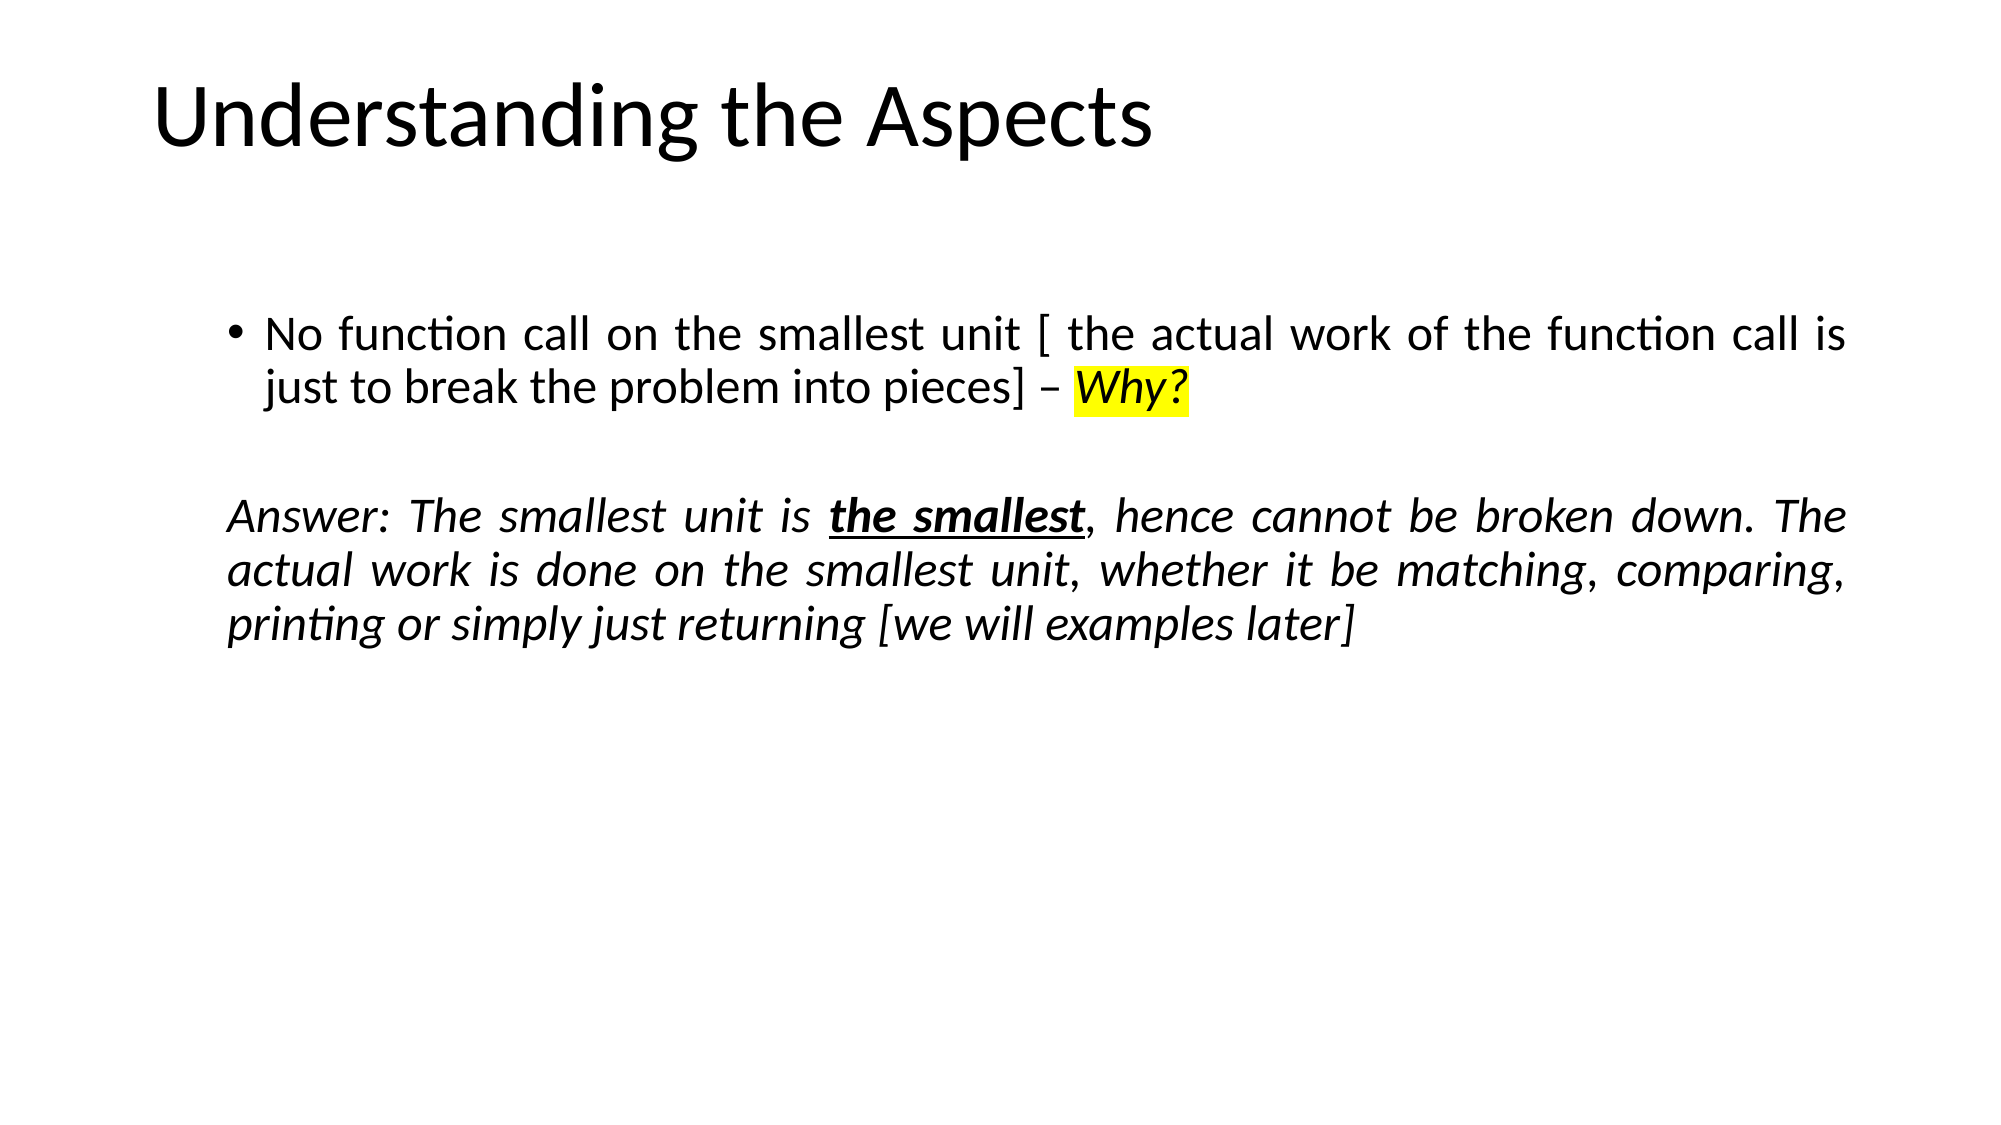

Understanding the Aspects
No function call on the smallest unit [ the actual work of the function call is just to break the problem into pieces] – Why?

Answer: The smallest unit is the smallest, hence cannot be broken down. The actual work is done on the smallest unit, whether it be matching, comparing, printing or simply just returning [we will examples later]